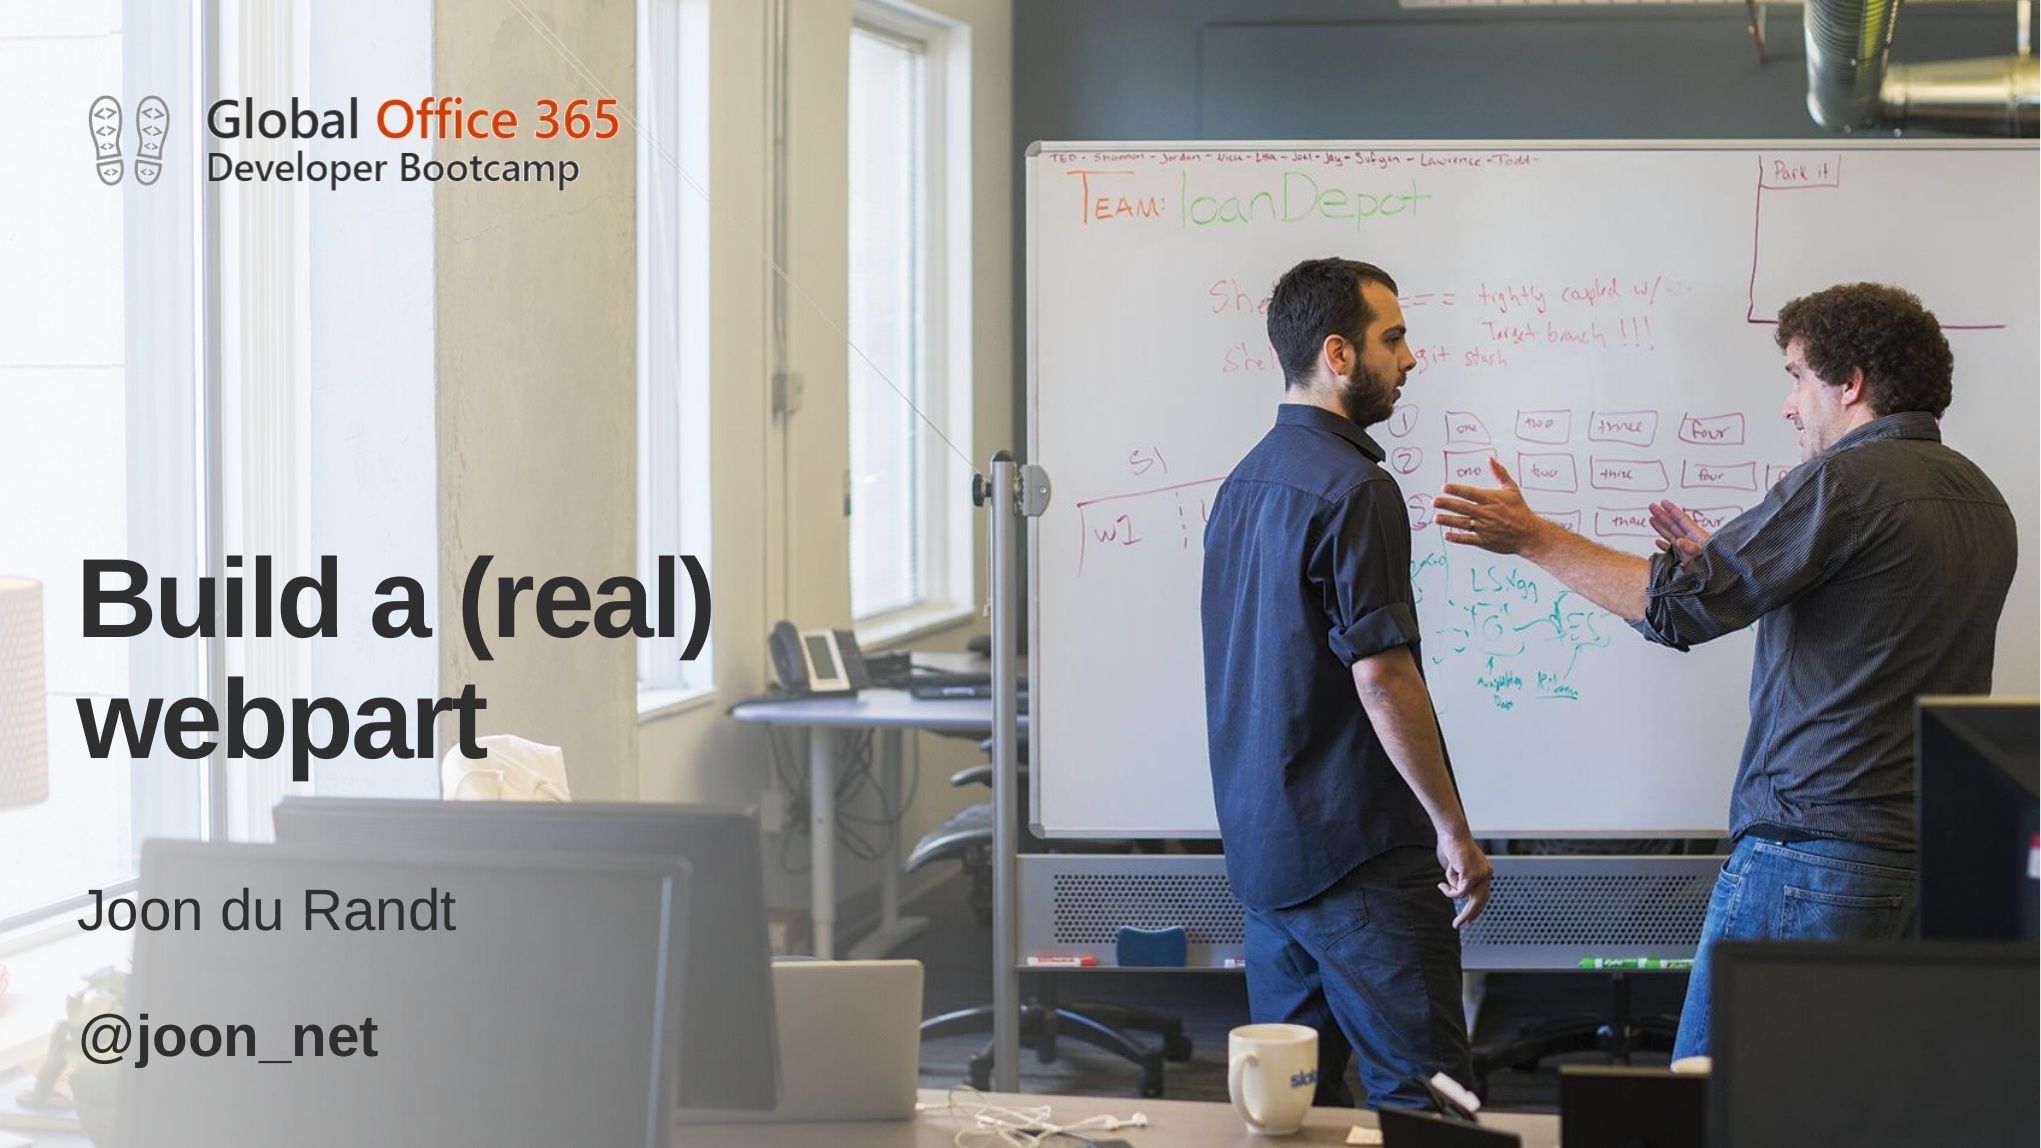

# Build a (real) webpart

Joon du Randt

@joon_net